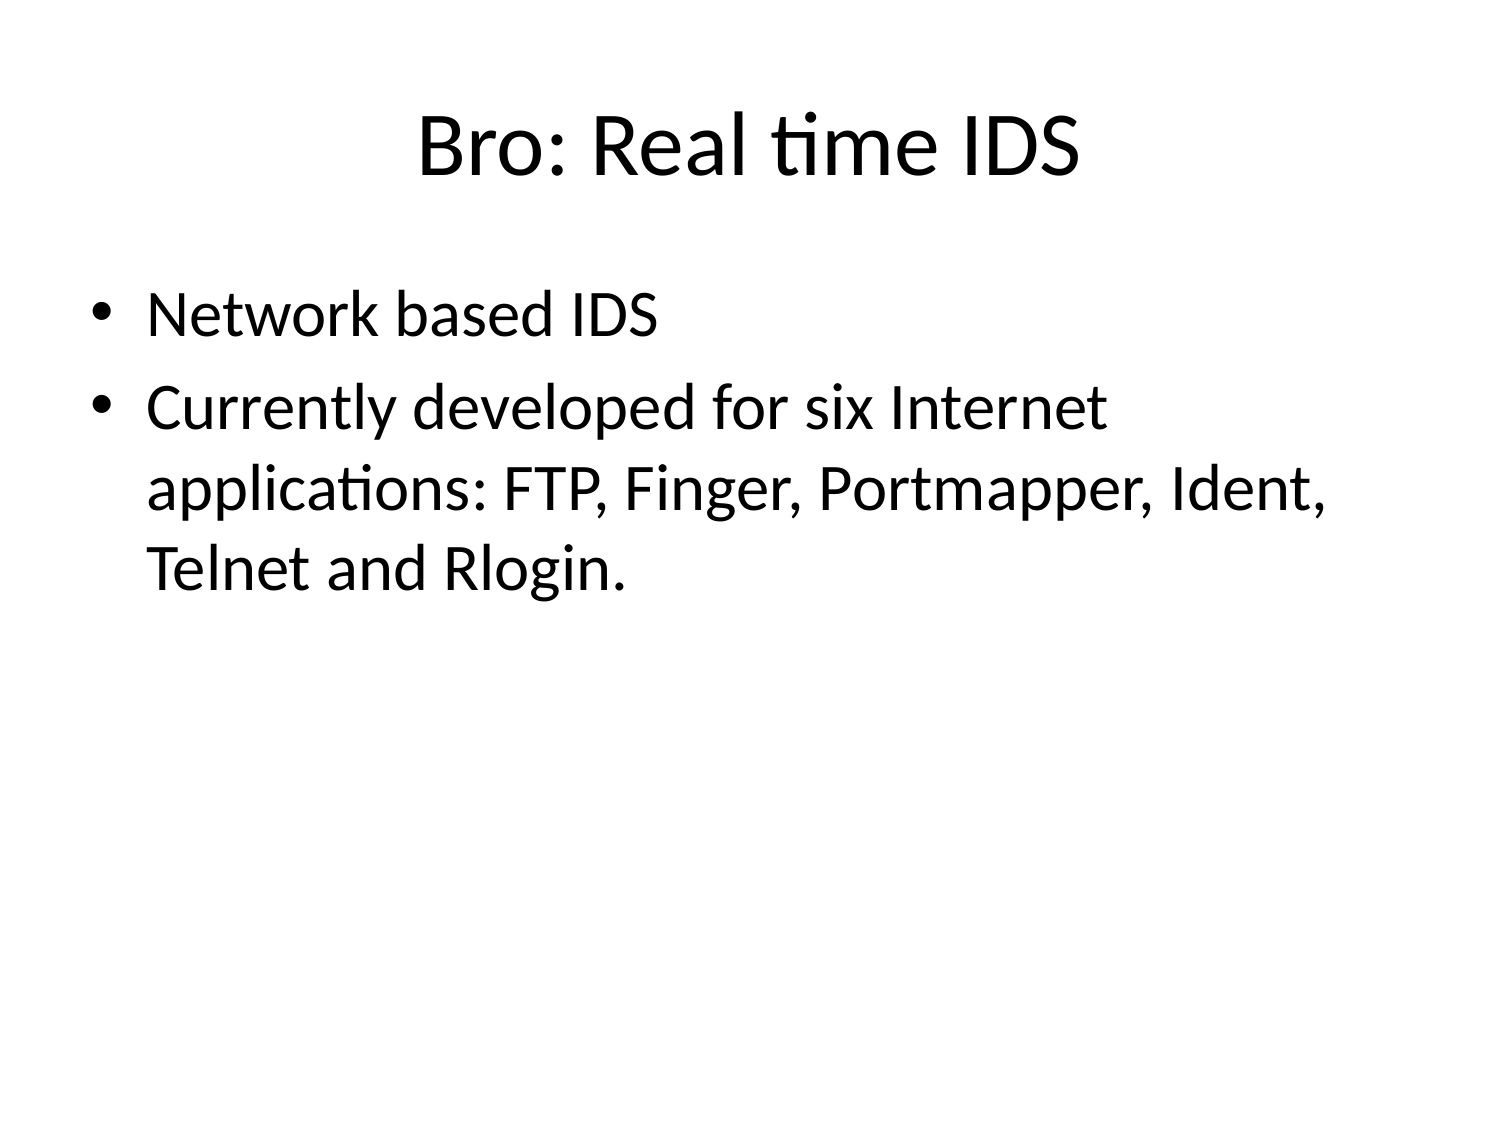

# Bro: Real time IDS
Network based IDS
Currently developed for six Internet applications: FTP, Finger, Portmapper, Ident, Telnet and Rlogin.